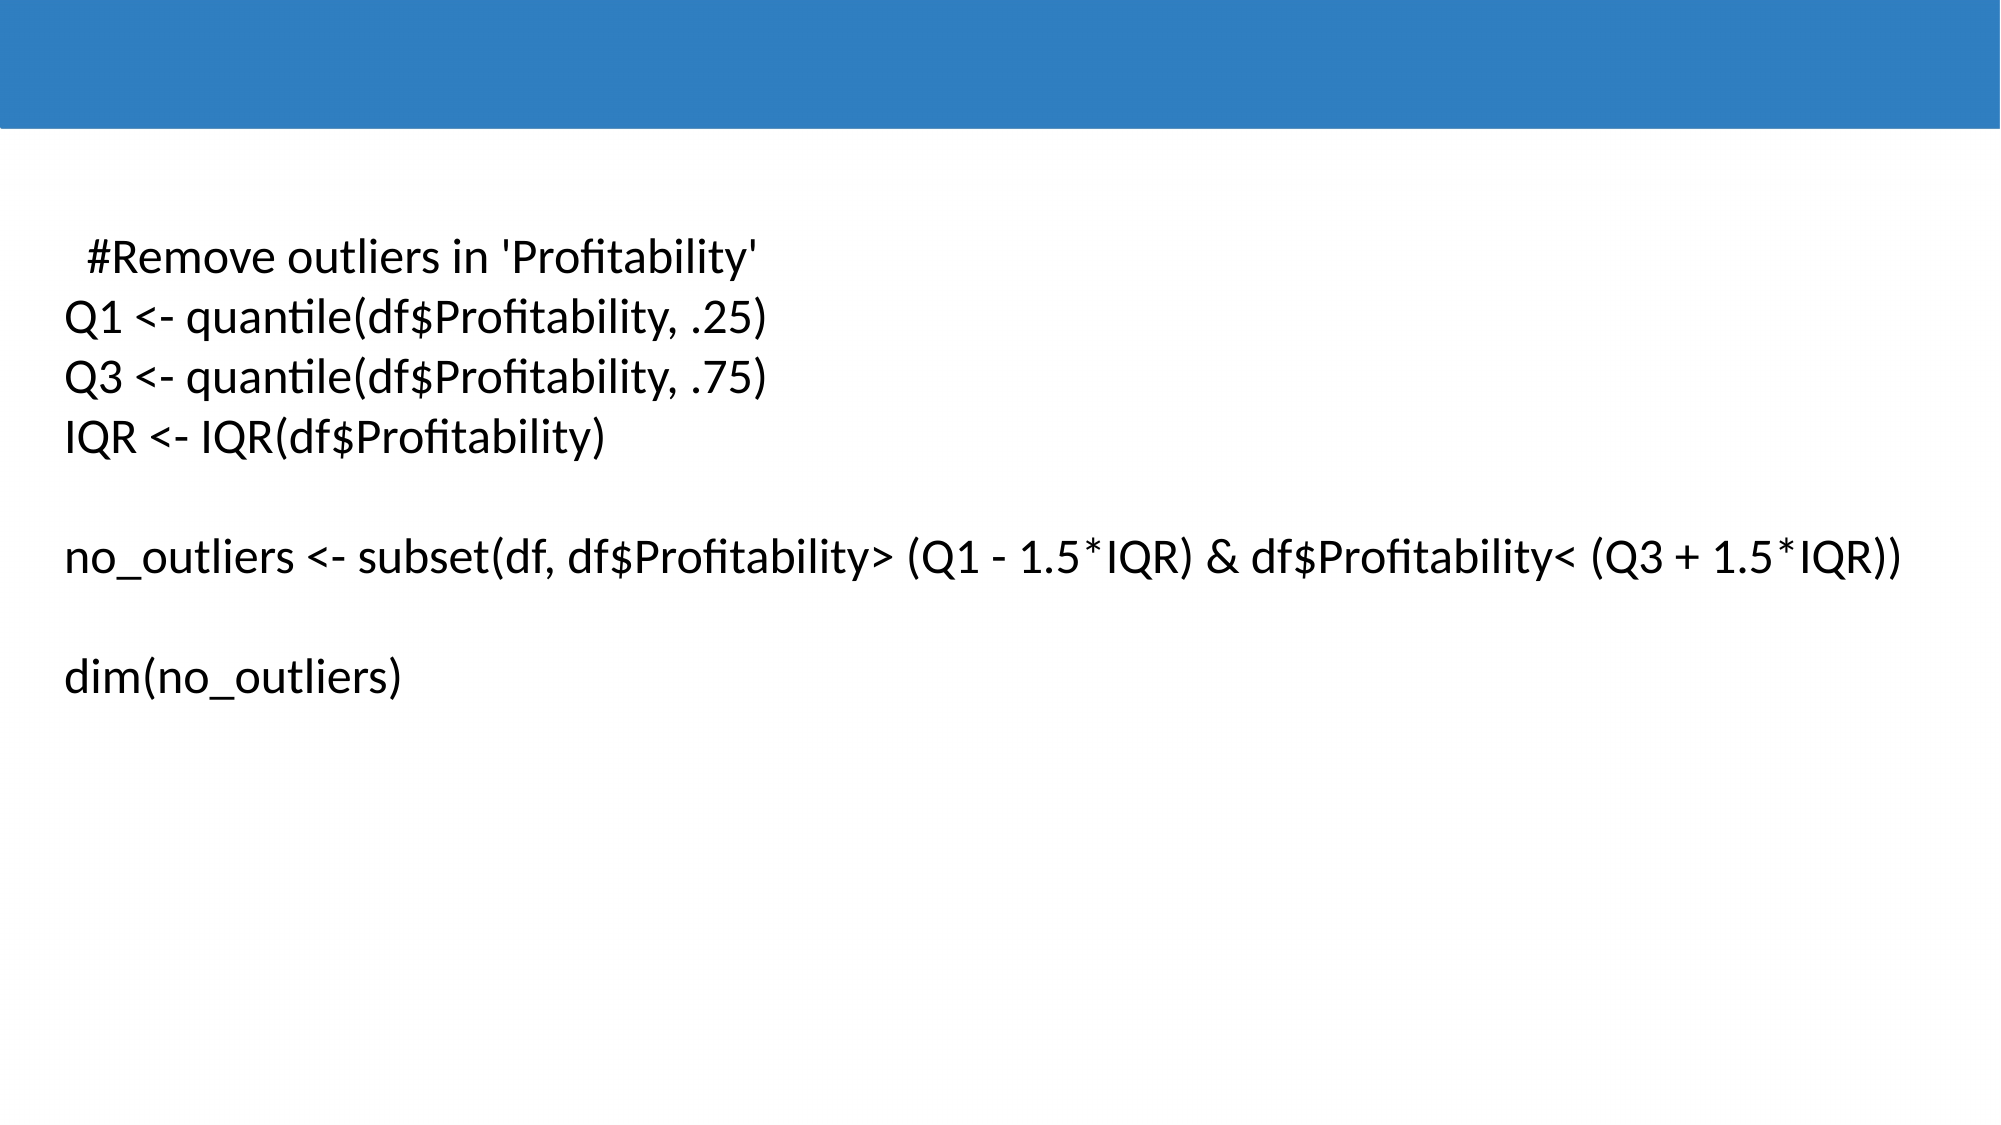

#Remove outliers in 'Profitability'
Q1 <- quantile(df$Profitability, .25)
Q3 <- quantile(df$Profitability, .75)
IQR <- IQR(df$Profitability)

no_outliers <- subset(df, df$Profitability> (Q1 - 1.5*IQR) & df$Profitability< (Q3 + 1.5*IQR))

dim(no_outliers)